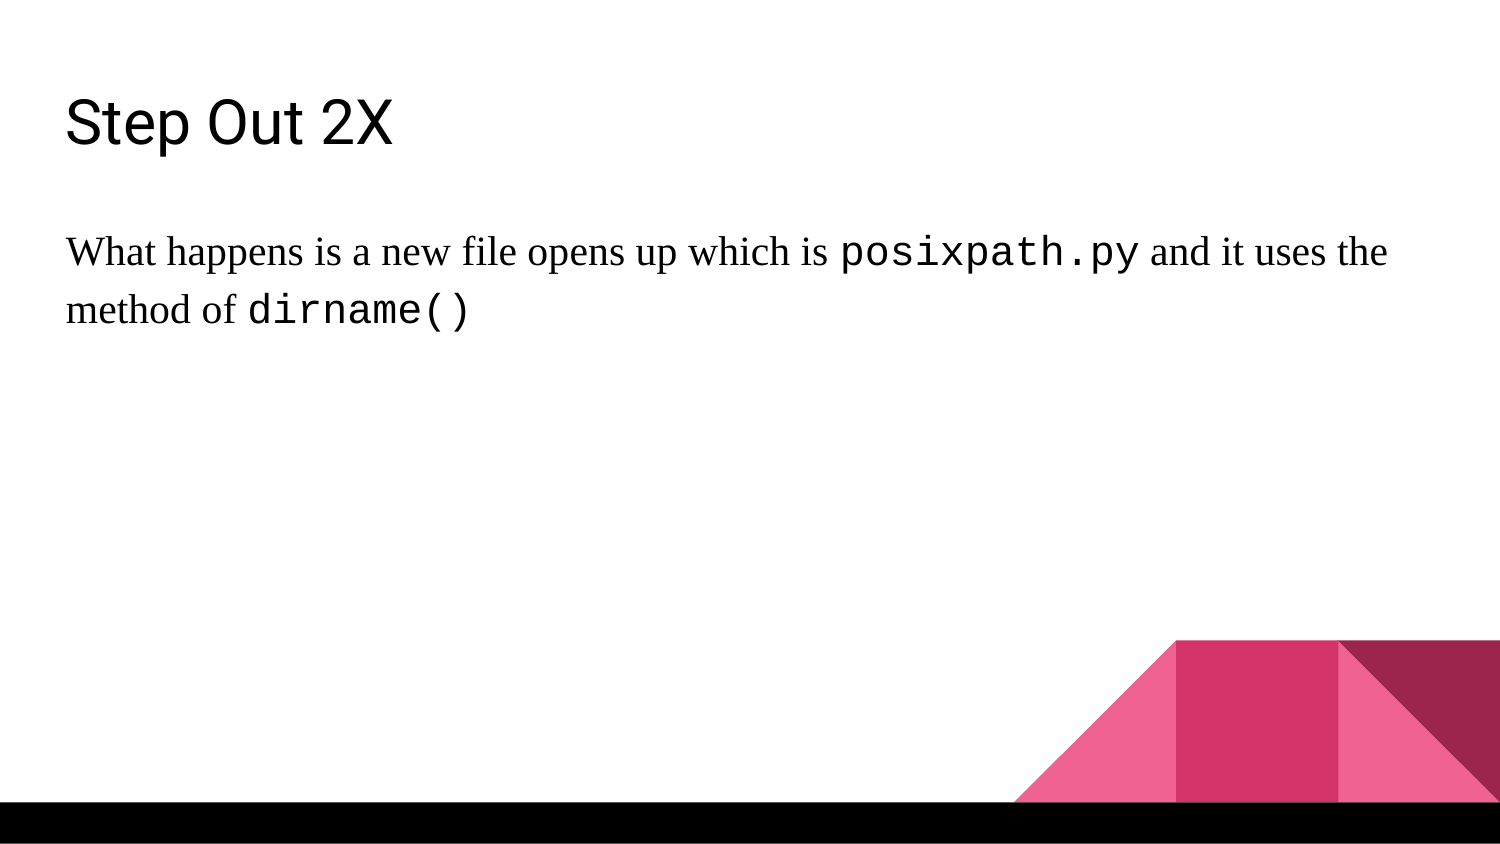

Step Out 2X
What happens is a new file opens up which is posixpath.py and it uses the method of dirname()